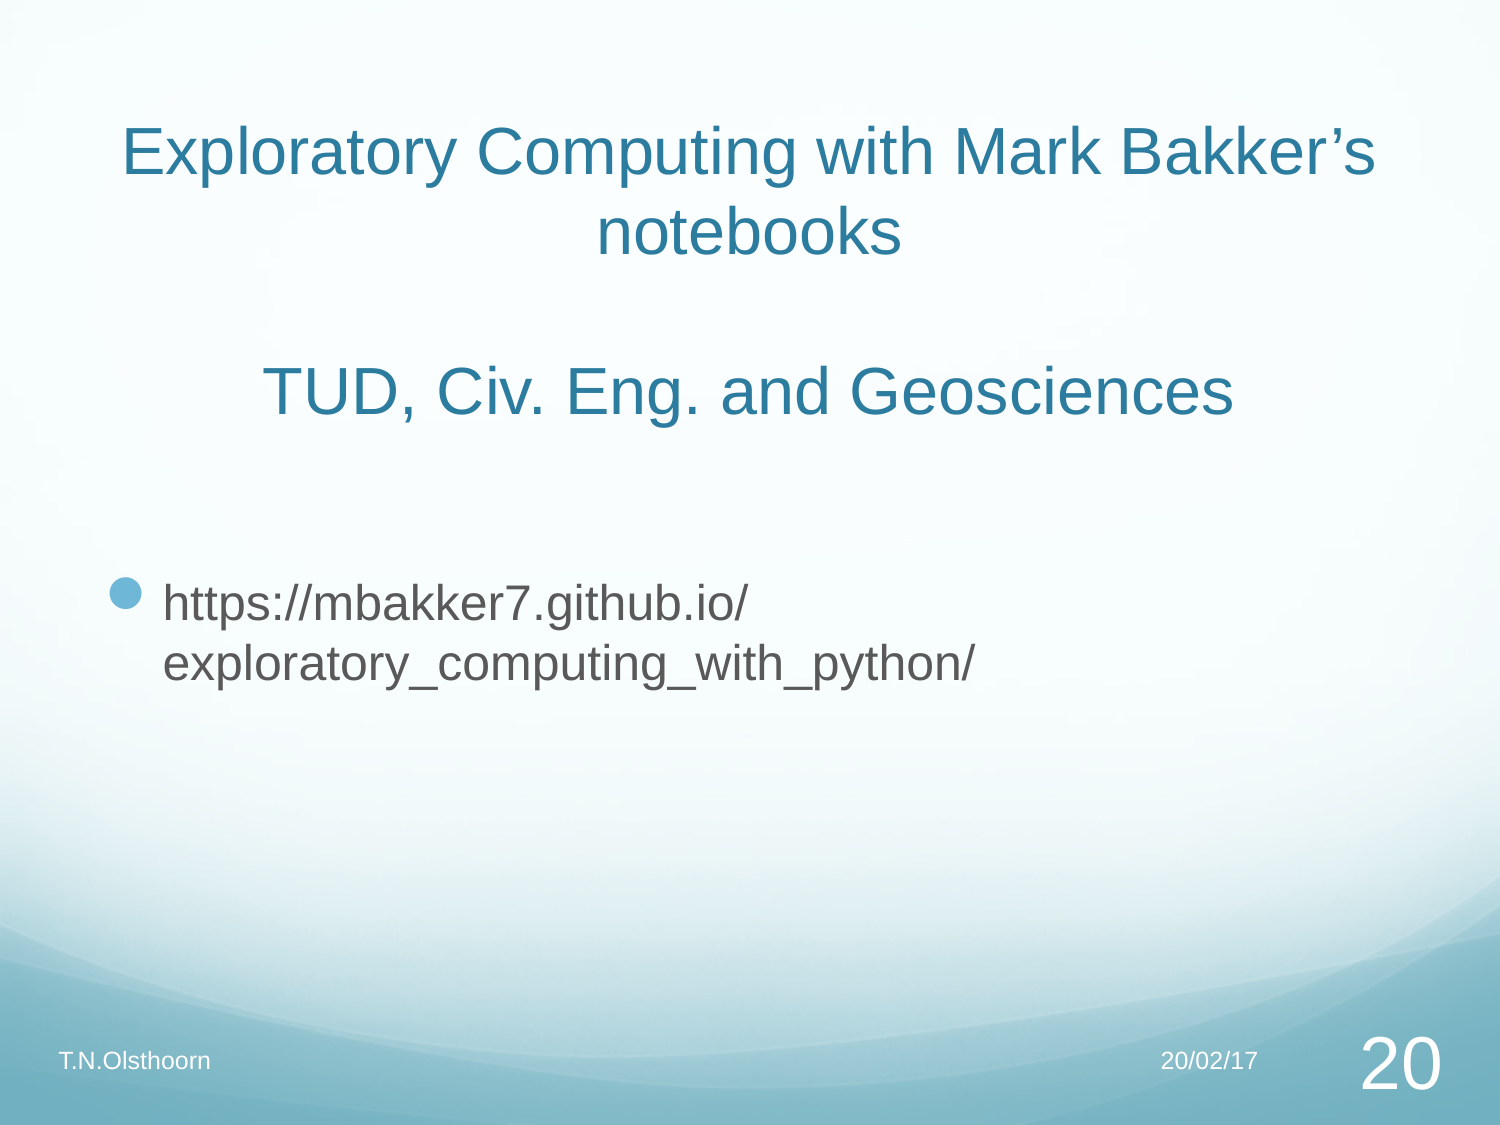

# Exploratory Computing with Mark Bakker’s notebooks TUD, Civ. Eng. and Geosciences
https://mbakker7.github.io/exploratory_computing_with_python/
T.N.Olsthoorn
20/02/17
20